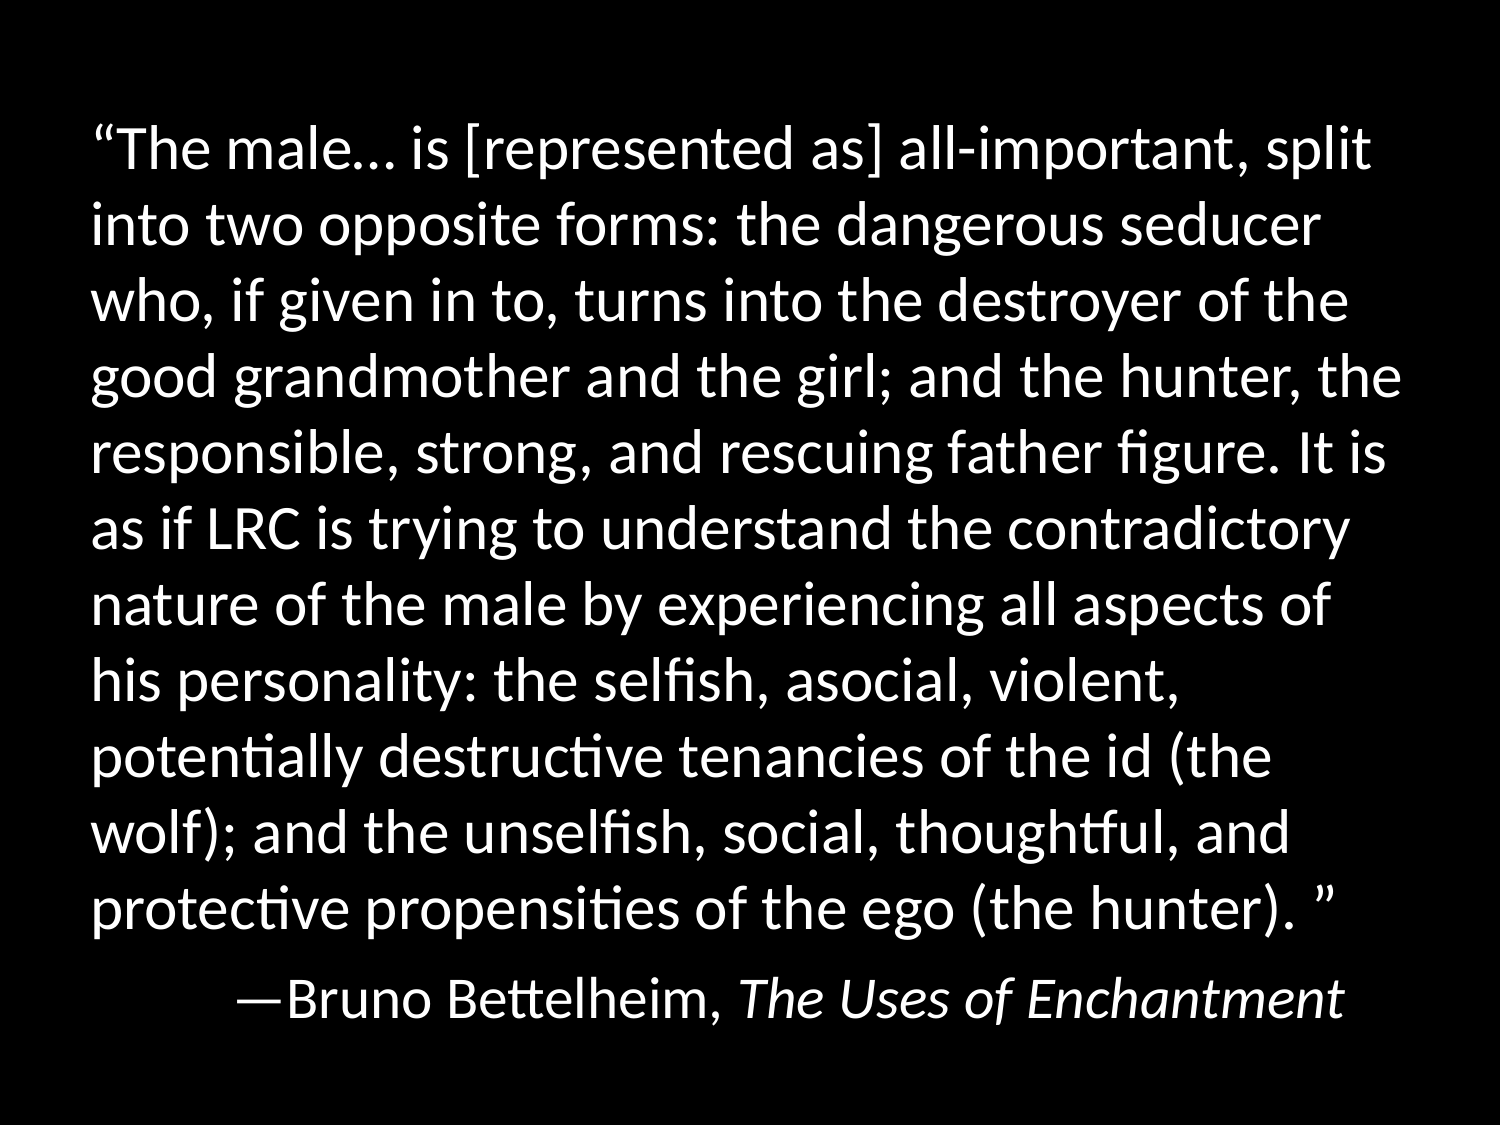

“The male… is [represented as] all-important, split into two opposite forms: the dangerous seducer who, if given in to, turns into the destroyer of the good grandmother and the girl; and the hunter, the responsible, strong, and rescuing father figure. It is as if LRC is trying to understand the contradictory nature of the male by experiencing all aspects of his personality: the selfish, asocial, violent, potentially destructive tenancies of the id (the wolf); and the unselfish, social, thoughtful, and protective propensities of the ego (the hunter). ”
	—Bruno Bettelheim, The Uses of Enchantment